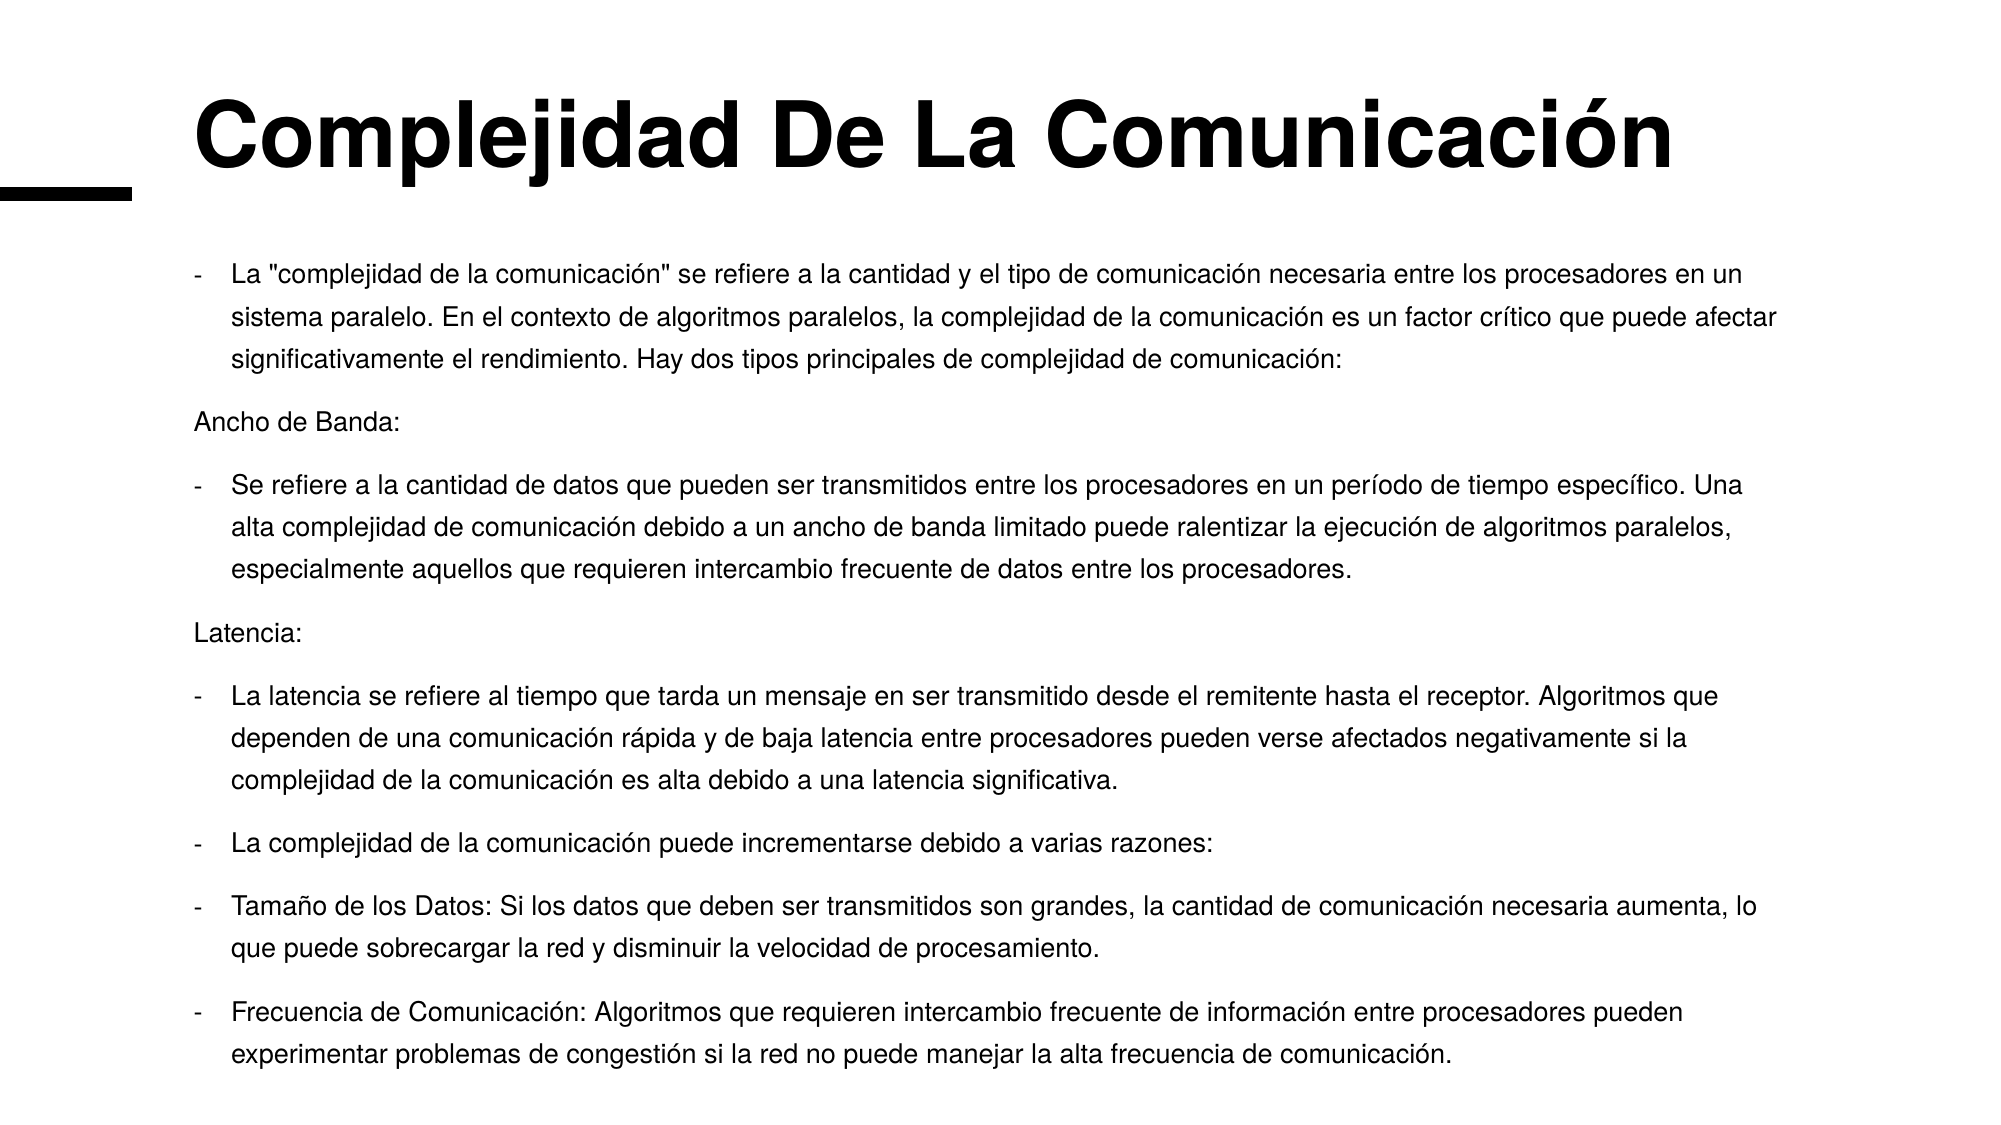

# Complejidad De La Comunicación
La "complejidad de la comunicación" se refiere a la cantidad y el tipo de comunicación necesaria entre los procesadores en un sistema paralelo. En el contexto de algoritmos paralelos, la complejidad de la comunicación es un factor crítico que puede afectar significativamente el rendimiento. Hay dos tipos principales de complejidad de comunicación:
Ancho de Banda:
Se refiere a la cantidad de datos que pueden ser transmitidos entre los procesadores en un período de tiempo específico. Una alta complejidad de comunicación debido a un ancho de banda limitado puede ralentizar la ejecución de algoritmos paralelos, especialmente aquellos que requieren intercambio frecuente de datos entre los procesadores.
Latencia:
La latencia se refiere al tiempo que tarda un mensaje en ser transmitido desde el remitente hasta el receptor. Algoritmos que dependen de una comunicación rápida y de baja latencia entre procesadores pueden verse afectados negativamente si la complejidad de la comunicación es alta debido a una latencia significativa.
La complejidad de la comunicación puede incrementarse debido a varias razones:
Tamaño de los Datos: Si los datos que deben ser transmitidos son grandes, la cantidad de comunicación necesaria aumenta, lo que puede sobrecargar la red y disminuir la velocidad de procesamiento.
Frecuencia de Comunicación: Algoritmos que requieren intercambio frecuente de información entre procesadores pueden experimentar problemas de congestión si la red no puede manejar la alta frecuencia de comunicación.